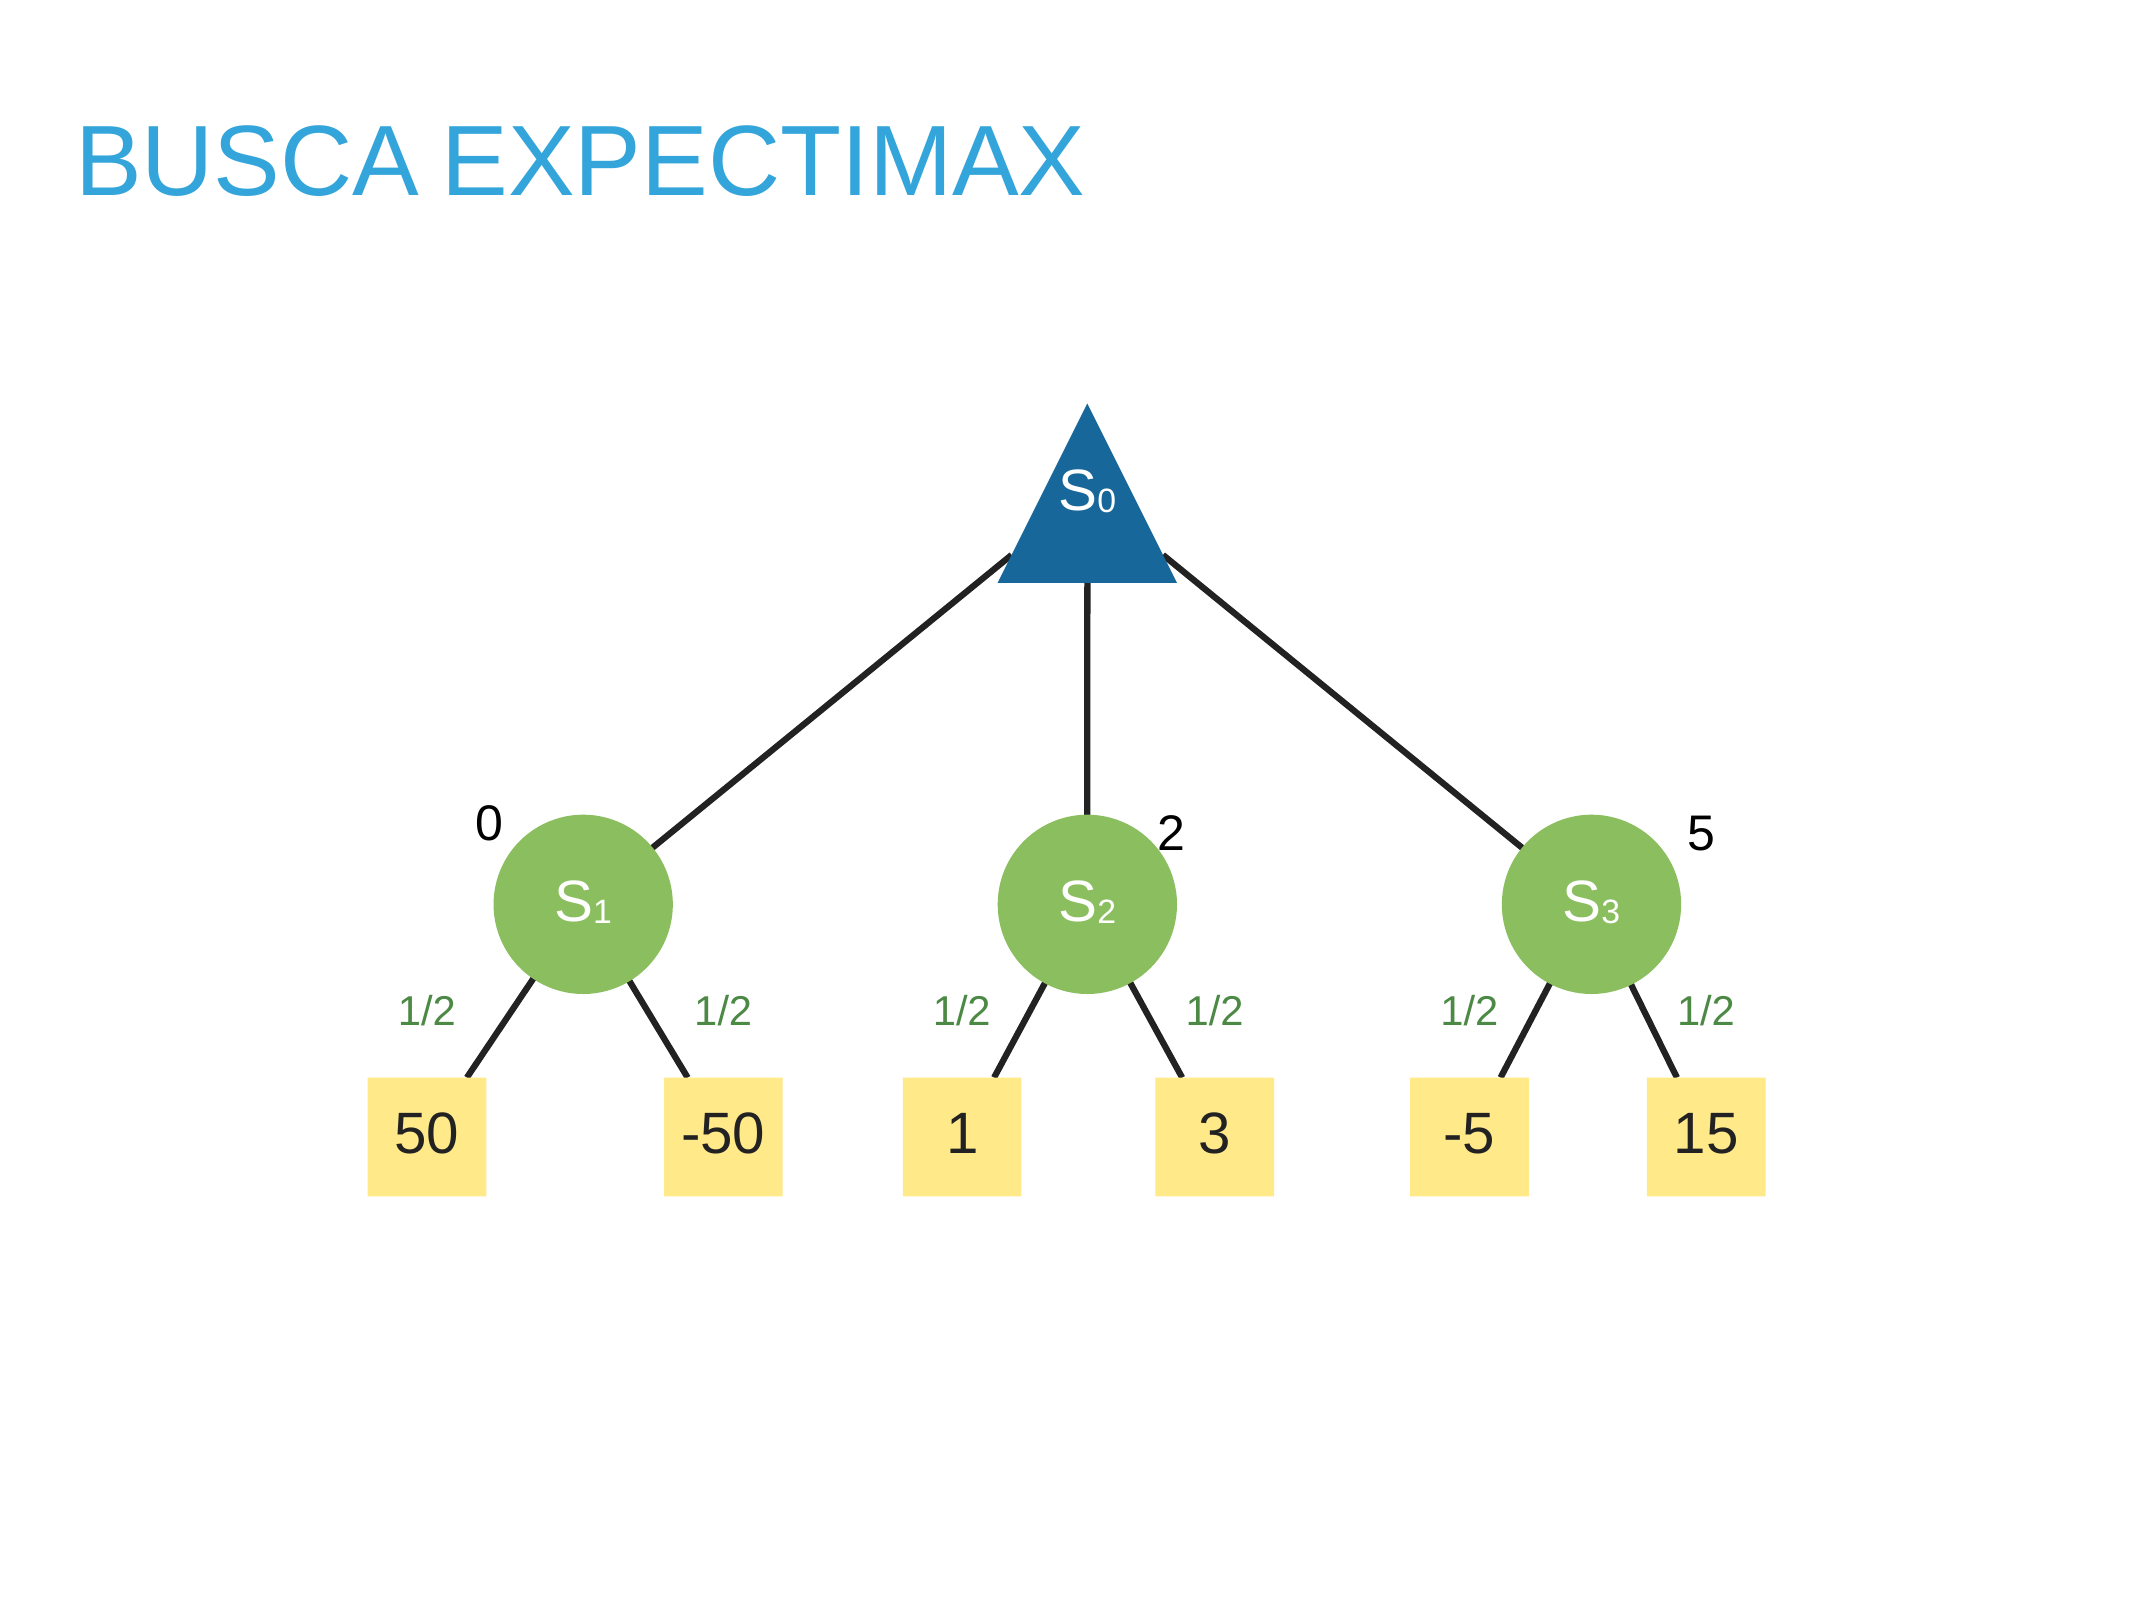

busca expectimax
s0

0
2
5

s1
s2
s3

1/2
1/2
1/2
1/2
1/2
1/2
50
-50
1
3
-5
15